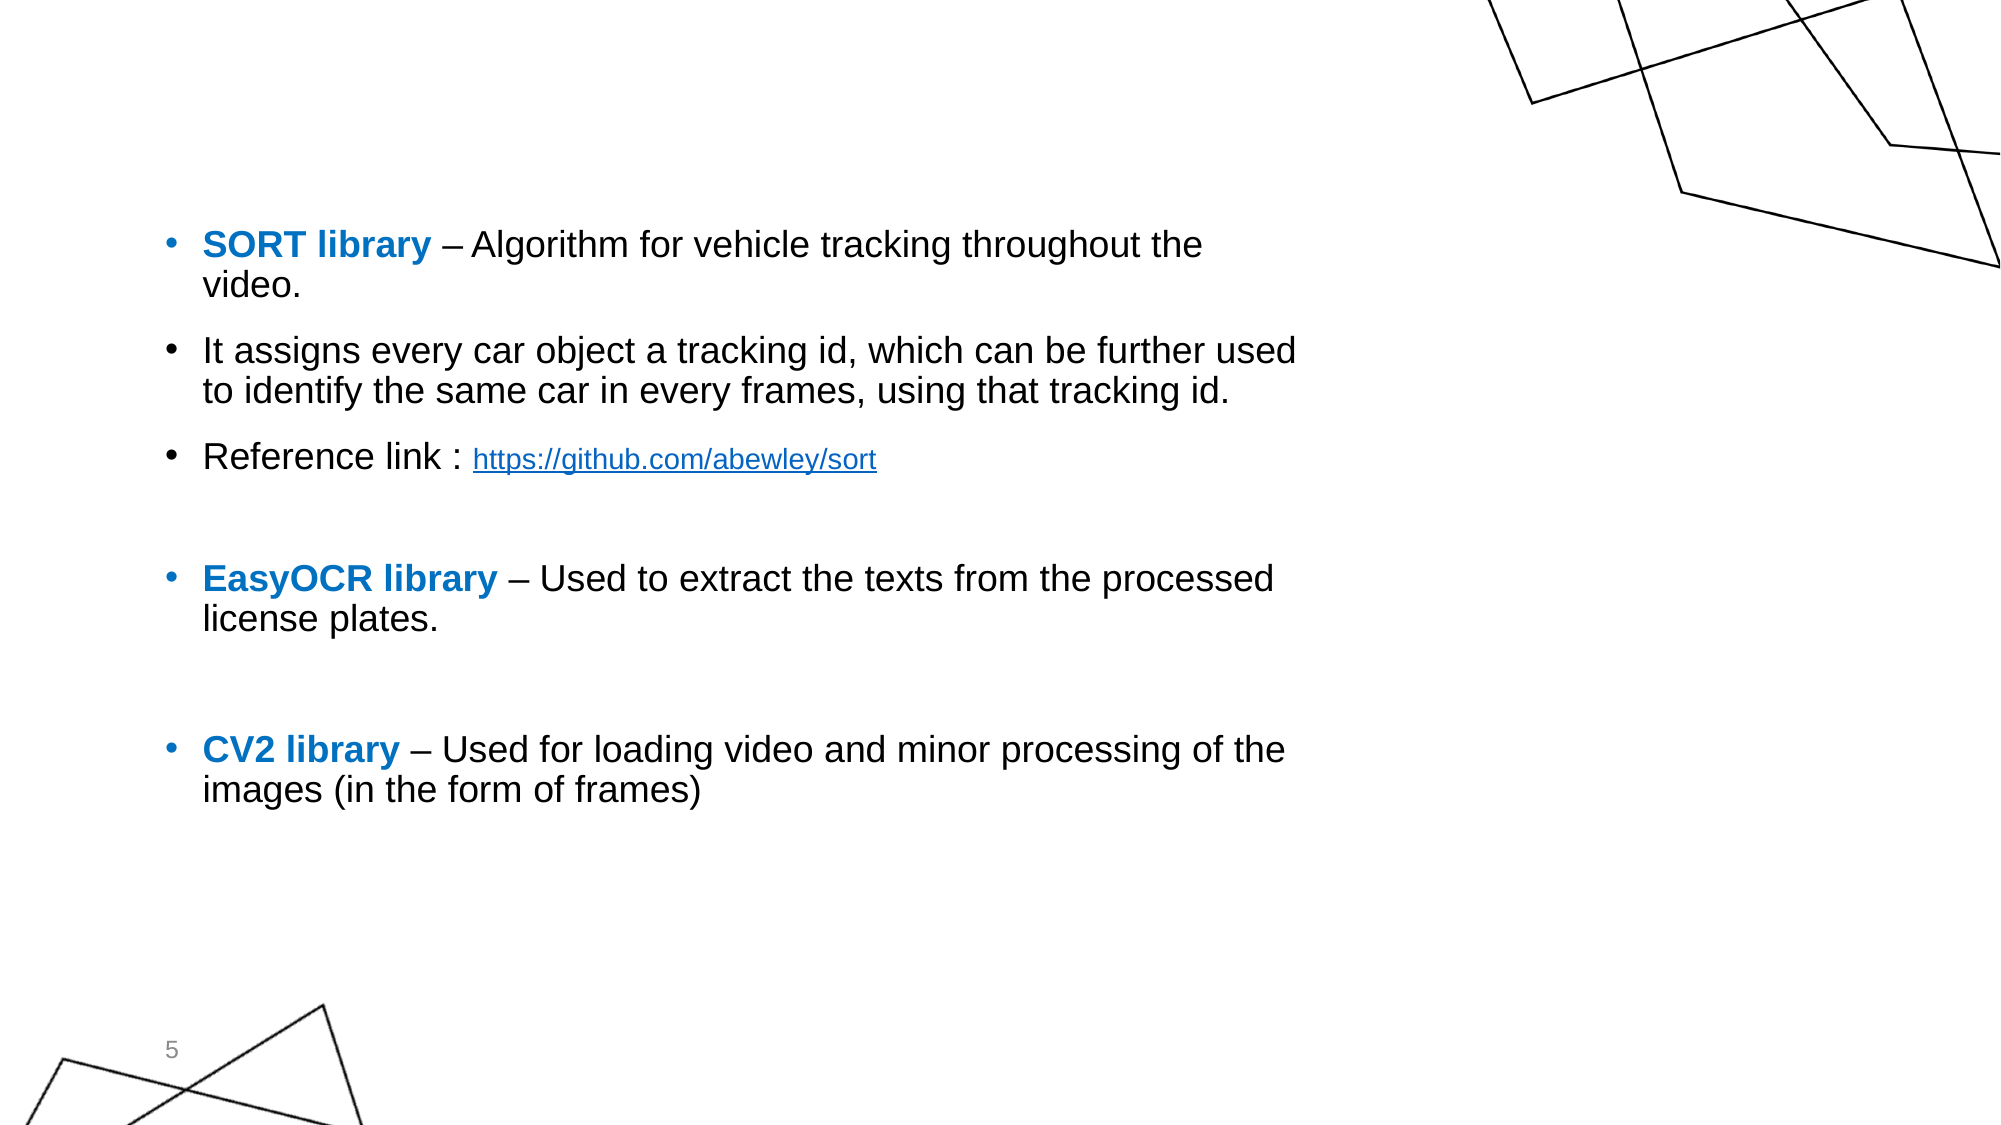

SORT library – Algorithm for vehicle tracking throughout the video.
It assigns every car object a tracking id, which can be further used to identify the same car in every frames, using that tracking id.
Reference link : https://github.com/abewley/sort

EasyOCR library – Used to extract the texts from the processed license plates.

CV2 library – Used for loading video and minor processing of the images (in the form of frames)

5